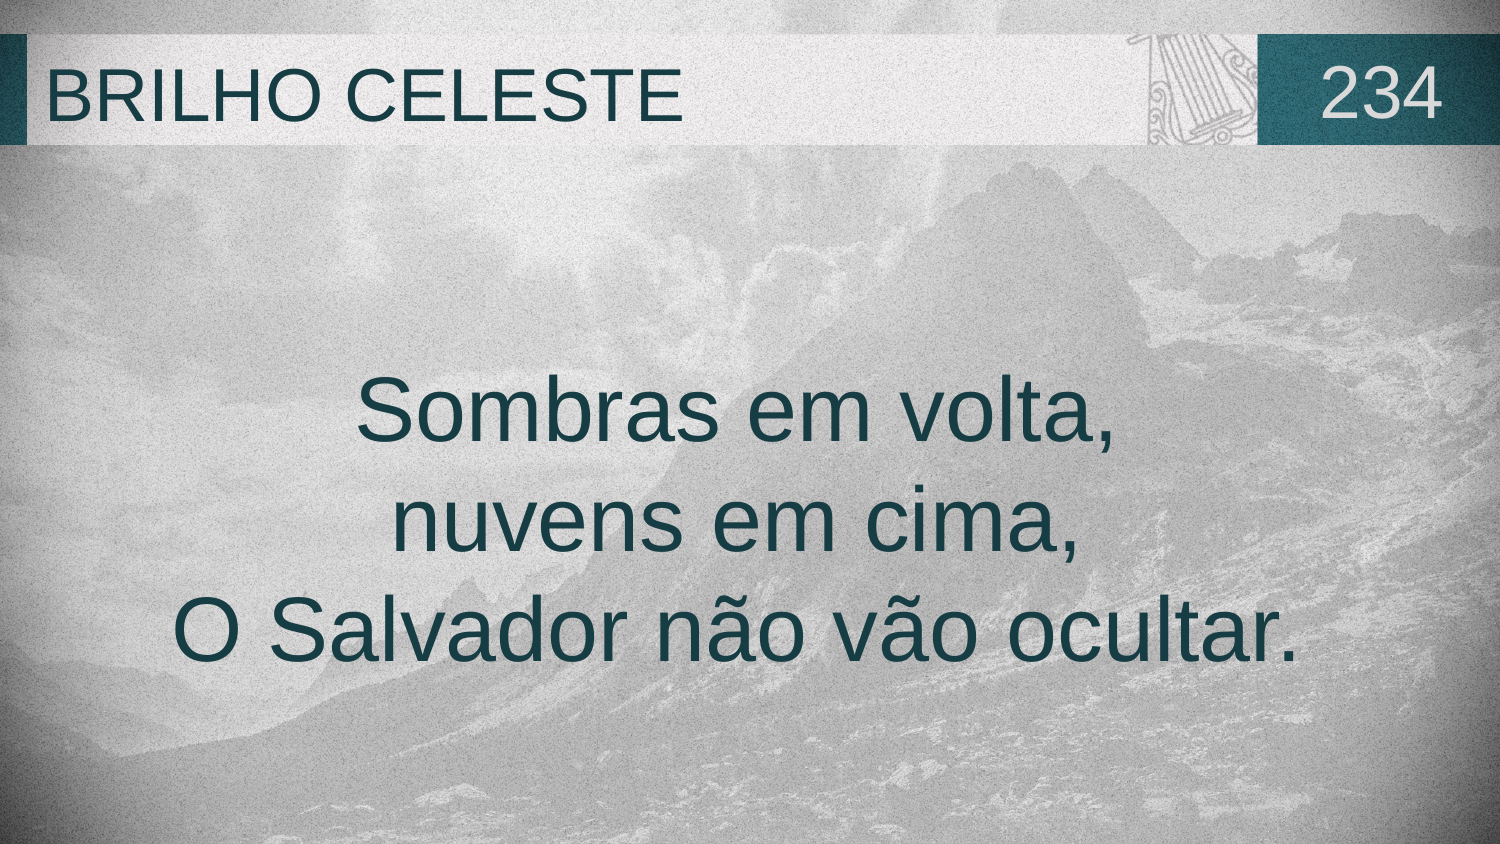

# BRILHO CELESTE
234
Sombras em volta,
nuvens em cima,
O Salvador não vão ocultar.